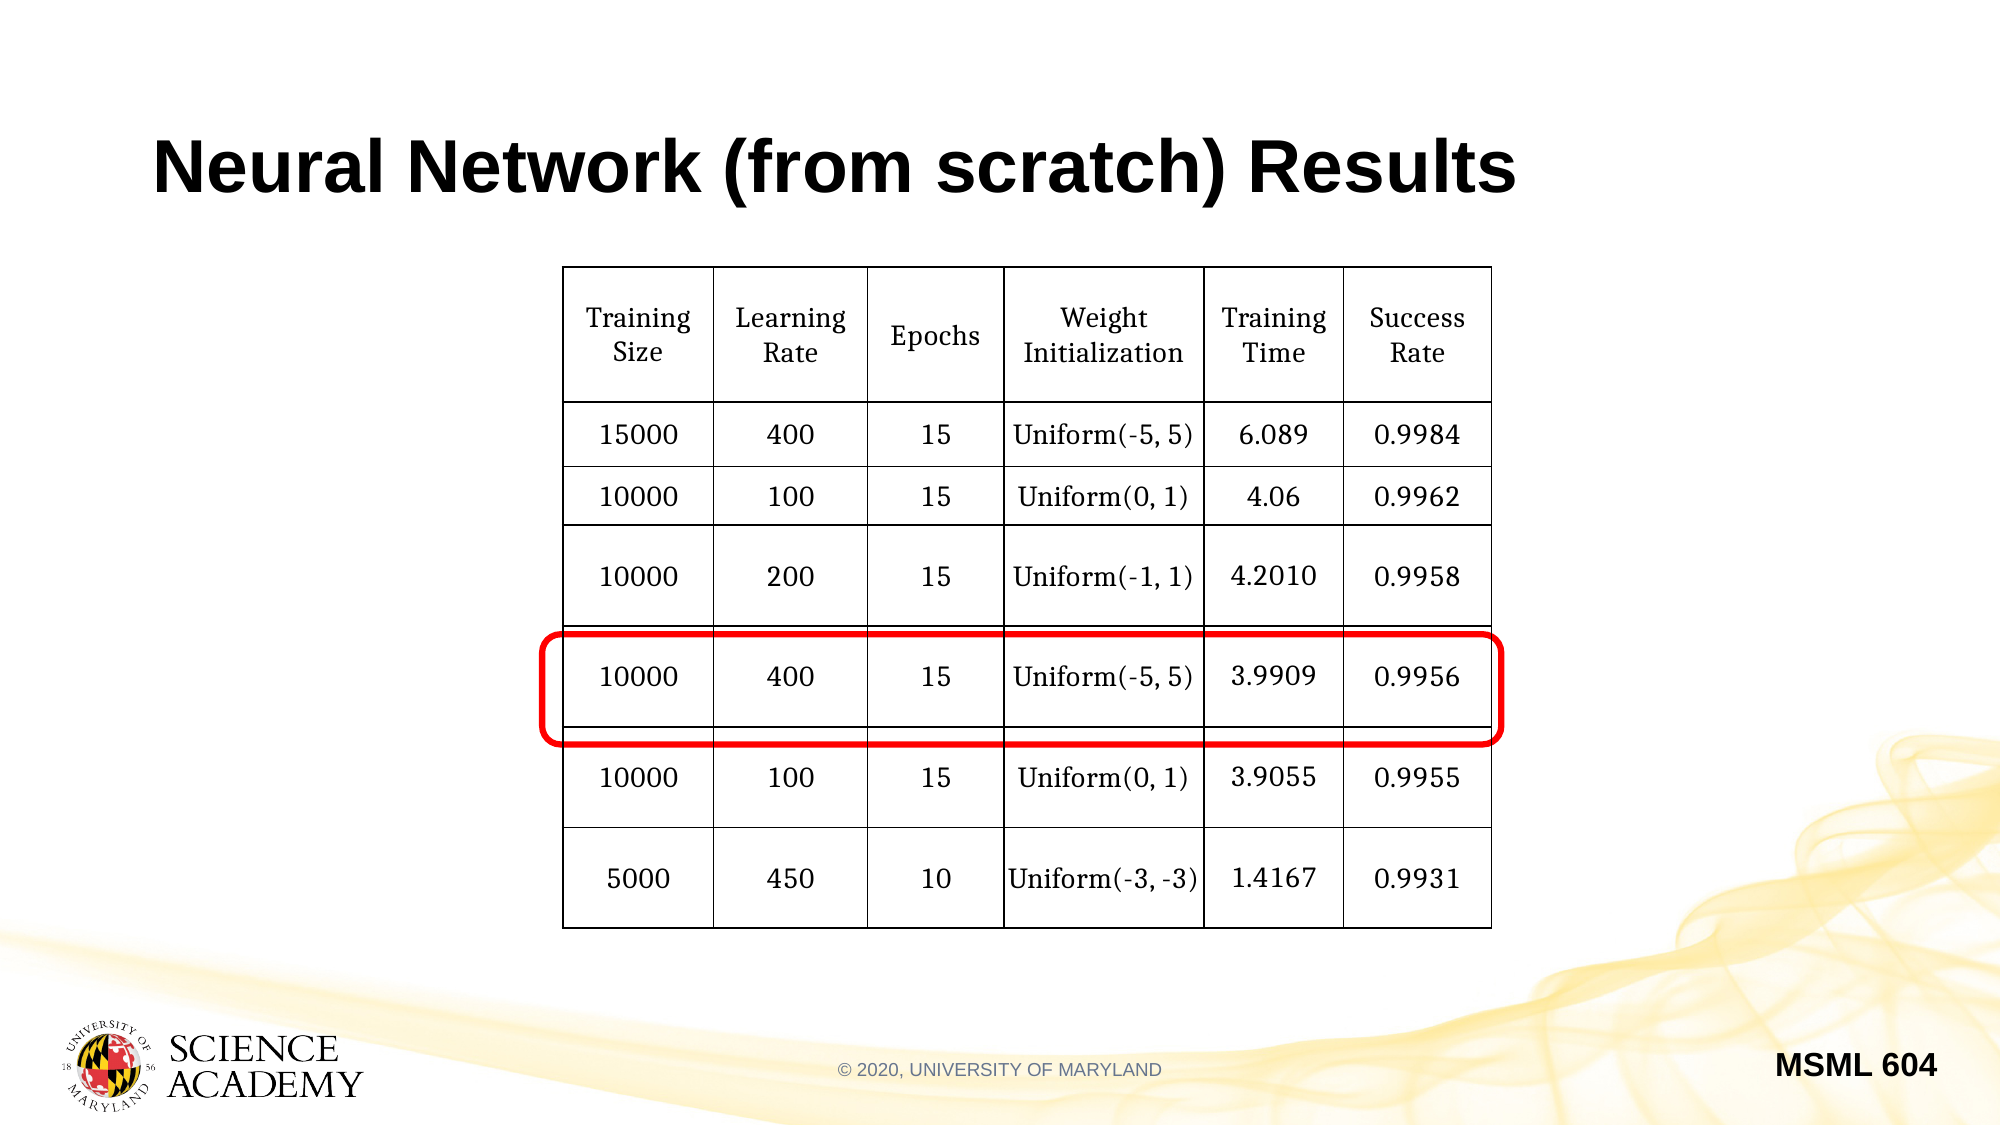

# Neural Network (from scratch) Results
| Training Size | Learning Rate | Epochs | Weight Initialization | Training Time | Success Rate |
| --- | --- | --- | --- | --- | --- |
| 15000 | 400 | 15 | Uniform(-5, 5) | 6.089 | 0.9984 |
| 10000 | 100 | 15 | Uniform(0, 1) | 4.06 | 0.9962 |
| 10000 | 200 | 15 | Uniform(-1, 1) | 4.2010 | 0.9958 |
| 10000 | 400 | 15 | Uniform(-5, 5) | 3.9909 | 0.9956 |
| 10000 | 100 | 15 | Uniform(0, 1) | 3.9055 | 0.9955 |
| 5000 | 450 | 10 | Uniform(-3, -3) | 1.4167 | 0.9931 |